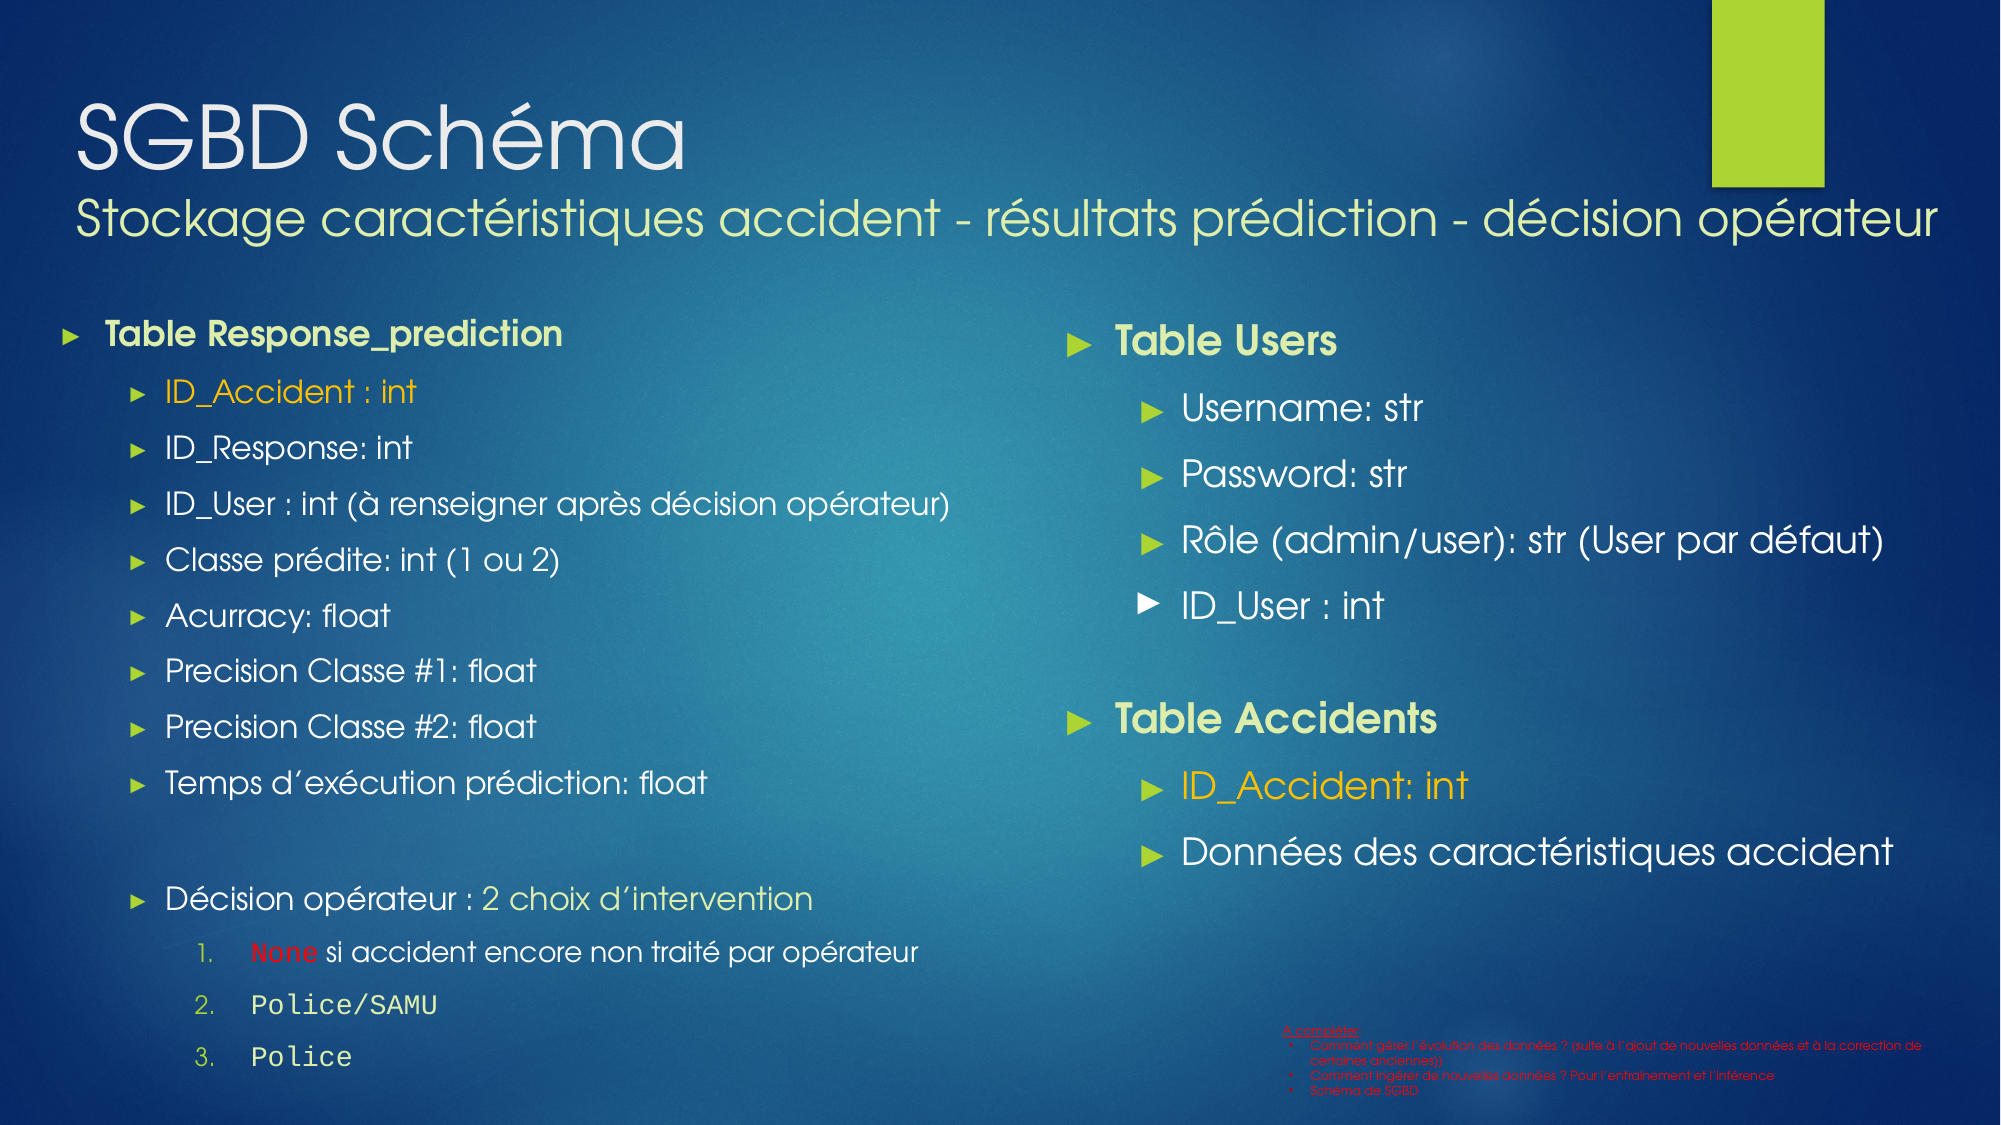

# SGBD Schéma Stockage caractéristiques accident - résultats prédiction - décision opérateur
Table Response_prediction
ID_Accident : int
ID_Response: int
ID_User : int (à renseigner après décision opérateur)
Classe prédite: int (1 ou 2)
Acurracy: float
Precision Classe #1: float
Precision Classe #2: float
Temps d’exécution prédiction: float

Décision opérateur : 2 choix d’intervention
 None si accident encore non traité par opérateur
 Police/SAMU
 Police

Table Users
Username: str
Password: str
Rôle (admin/user): str (User par défaut)
ID_User : int

Table Accidents
ID_Accident: int
Données des caractéristiques accident

A compléter:
Comment gérer l’évolution des données ? (suite à l’ajout de nouvelles données et à la correction de certaines anciennes))
Comment ingérer de nouvelles données ? Pour l’entrainement et l’inférence
Schéma de SGBD